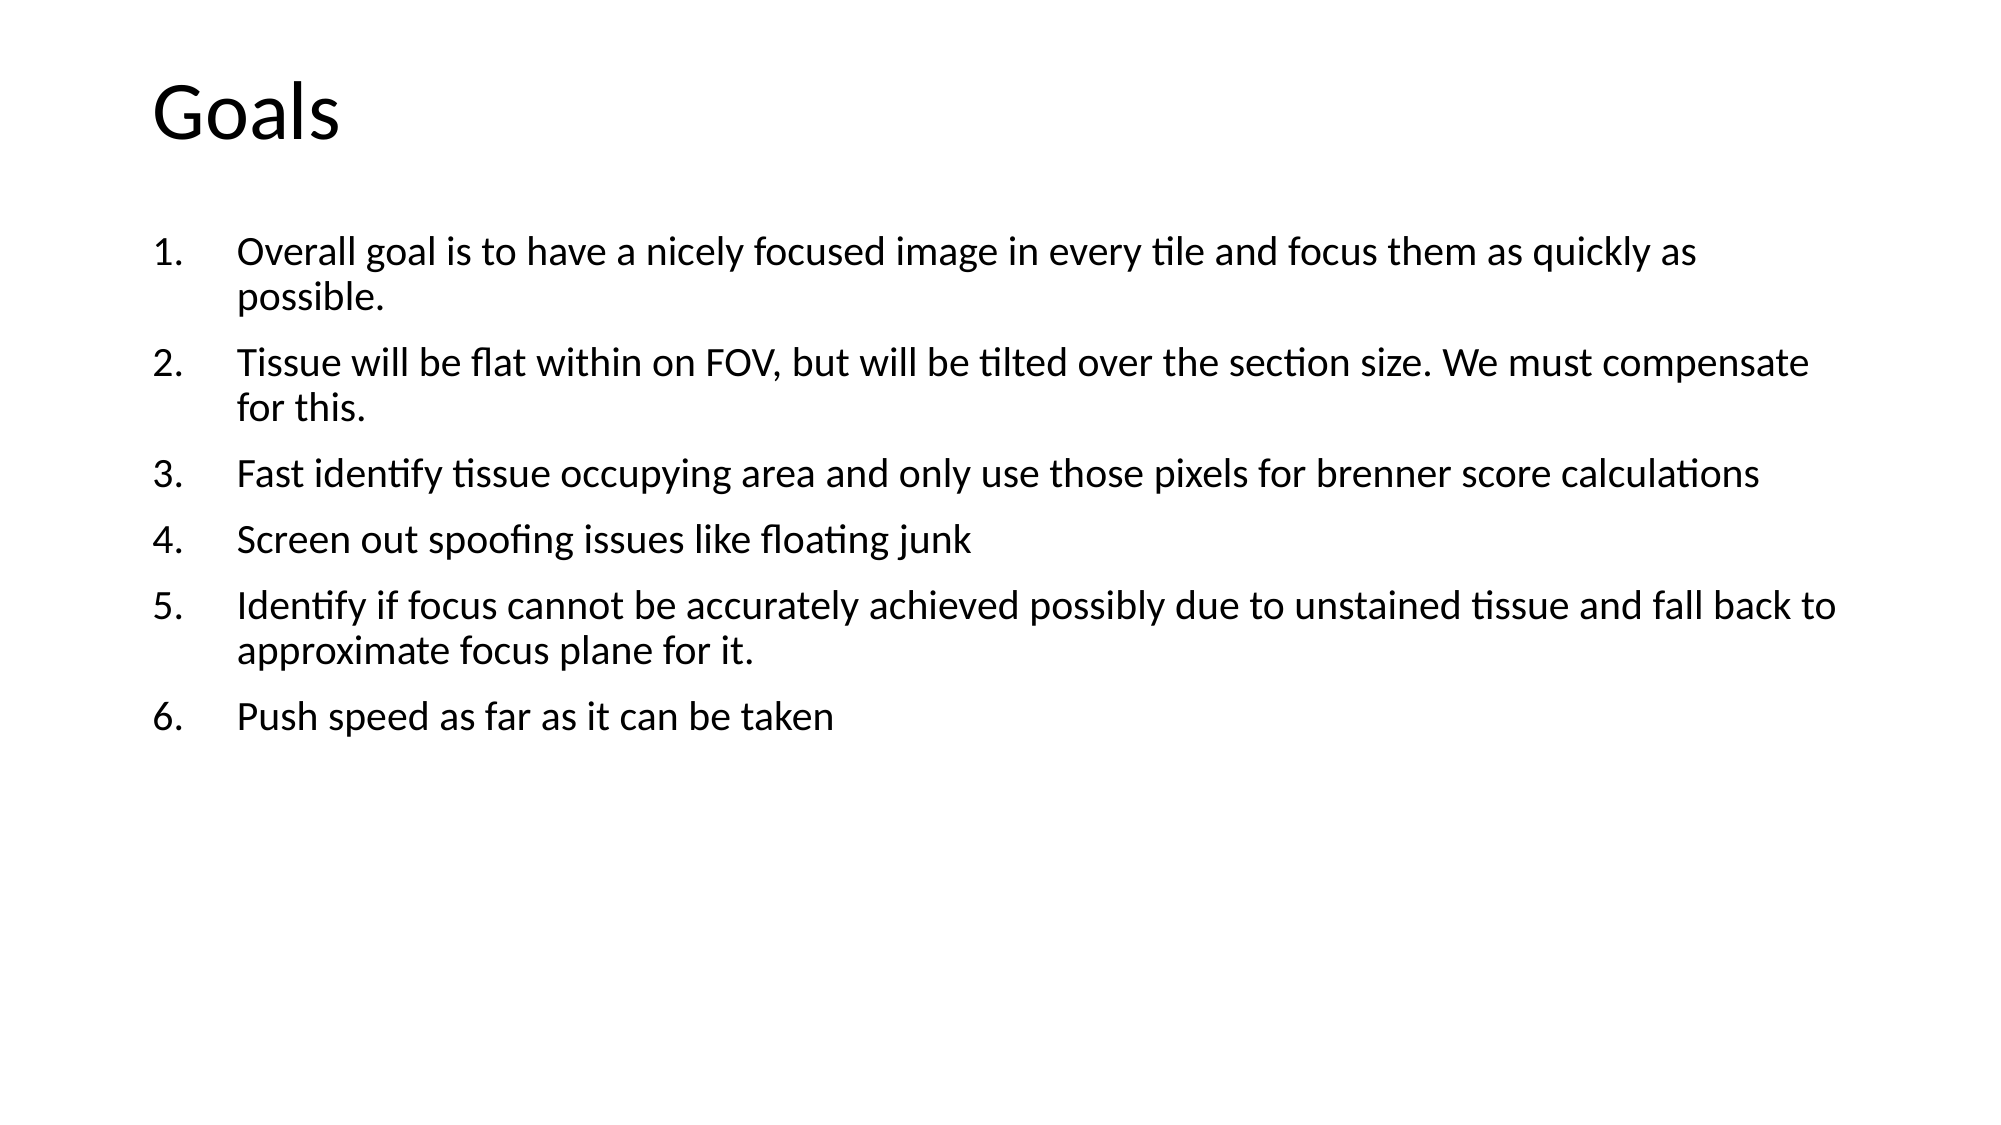

# Goals
Overall goal is to have a nicely focused image in every tile and focus them as quickly as possible.
Tissue will be flat within on FOV, but will be tilted over the section size. We must compensate for this.
Fast identify tissue occupying area and only use those pixels for brenner score calculations
Screen out spoofing issues like floating junk
Identify if focus cannot be accurately achieved possibly due to unstained tissue and fall back to approximate focus plane for it.
Push speed as far as it can be taken